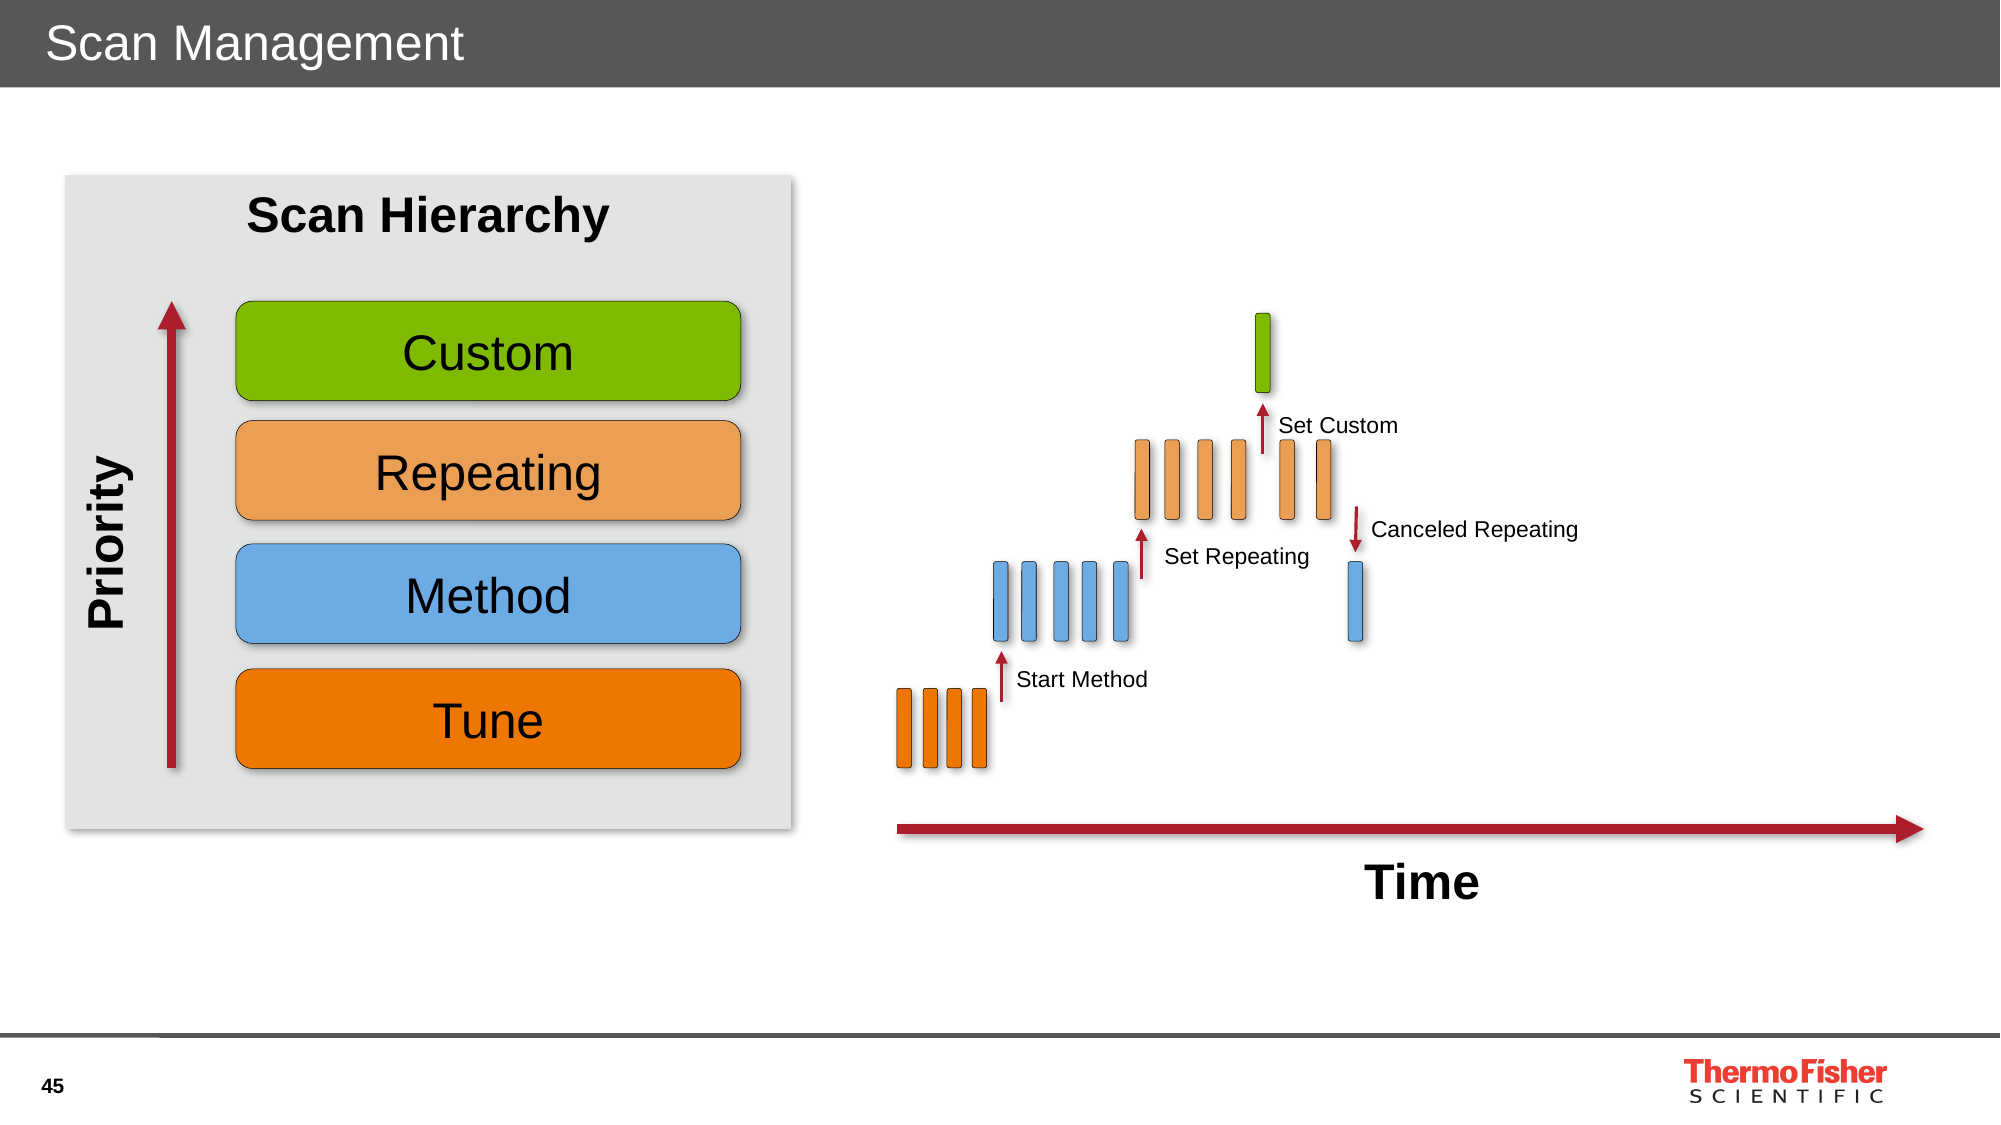

# Scan Management
Scan Hierarchy
Custom
Repeating
Priority
Method
Tune

Set Custom

Canceled Repeating
Set Repeating

Start Method

Time